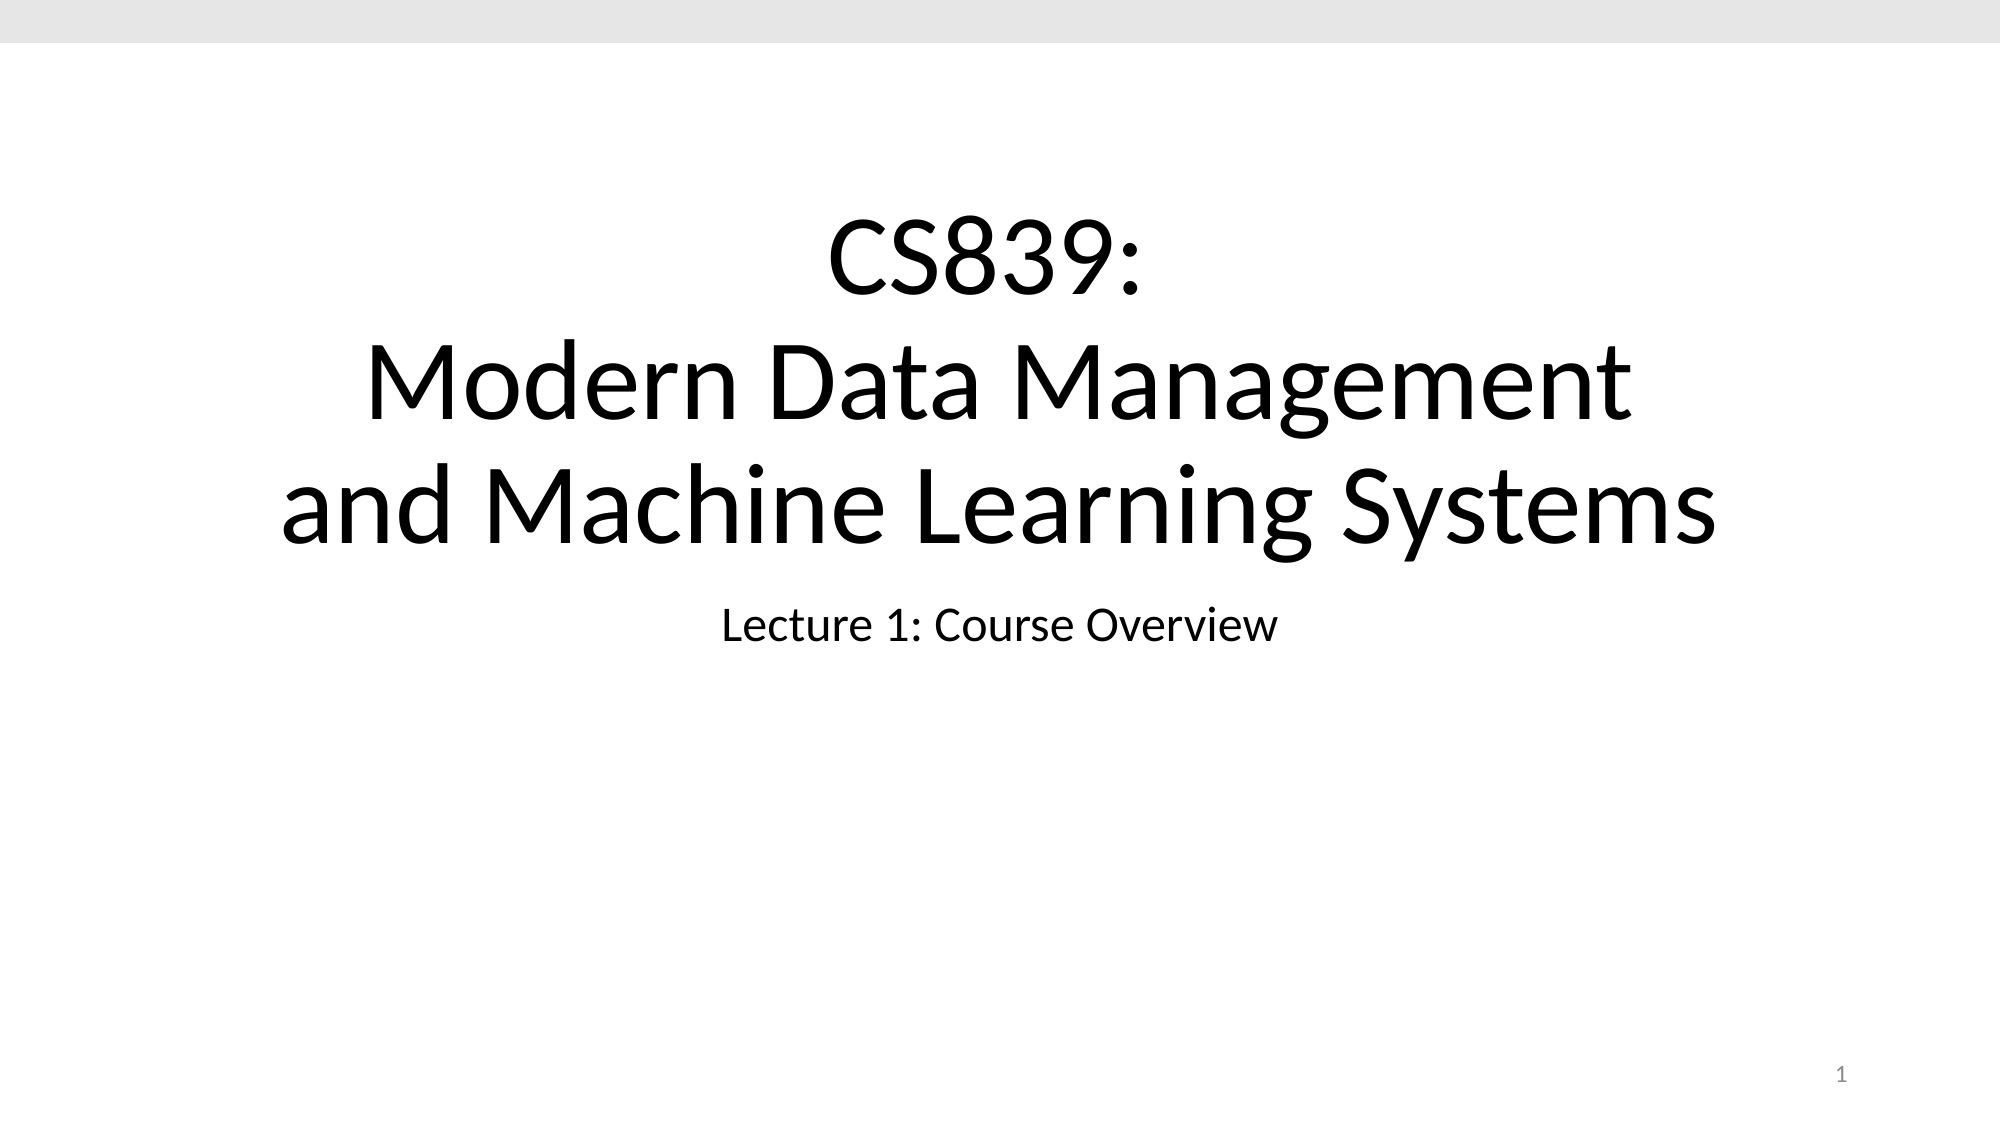

# CS839: Modern Data Management and Machine Learning Systems
Lecture 1: Course Overview
1